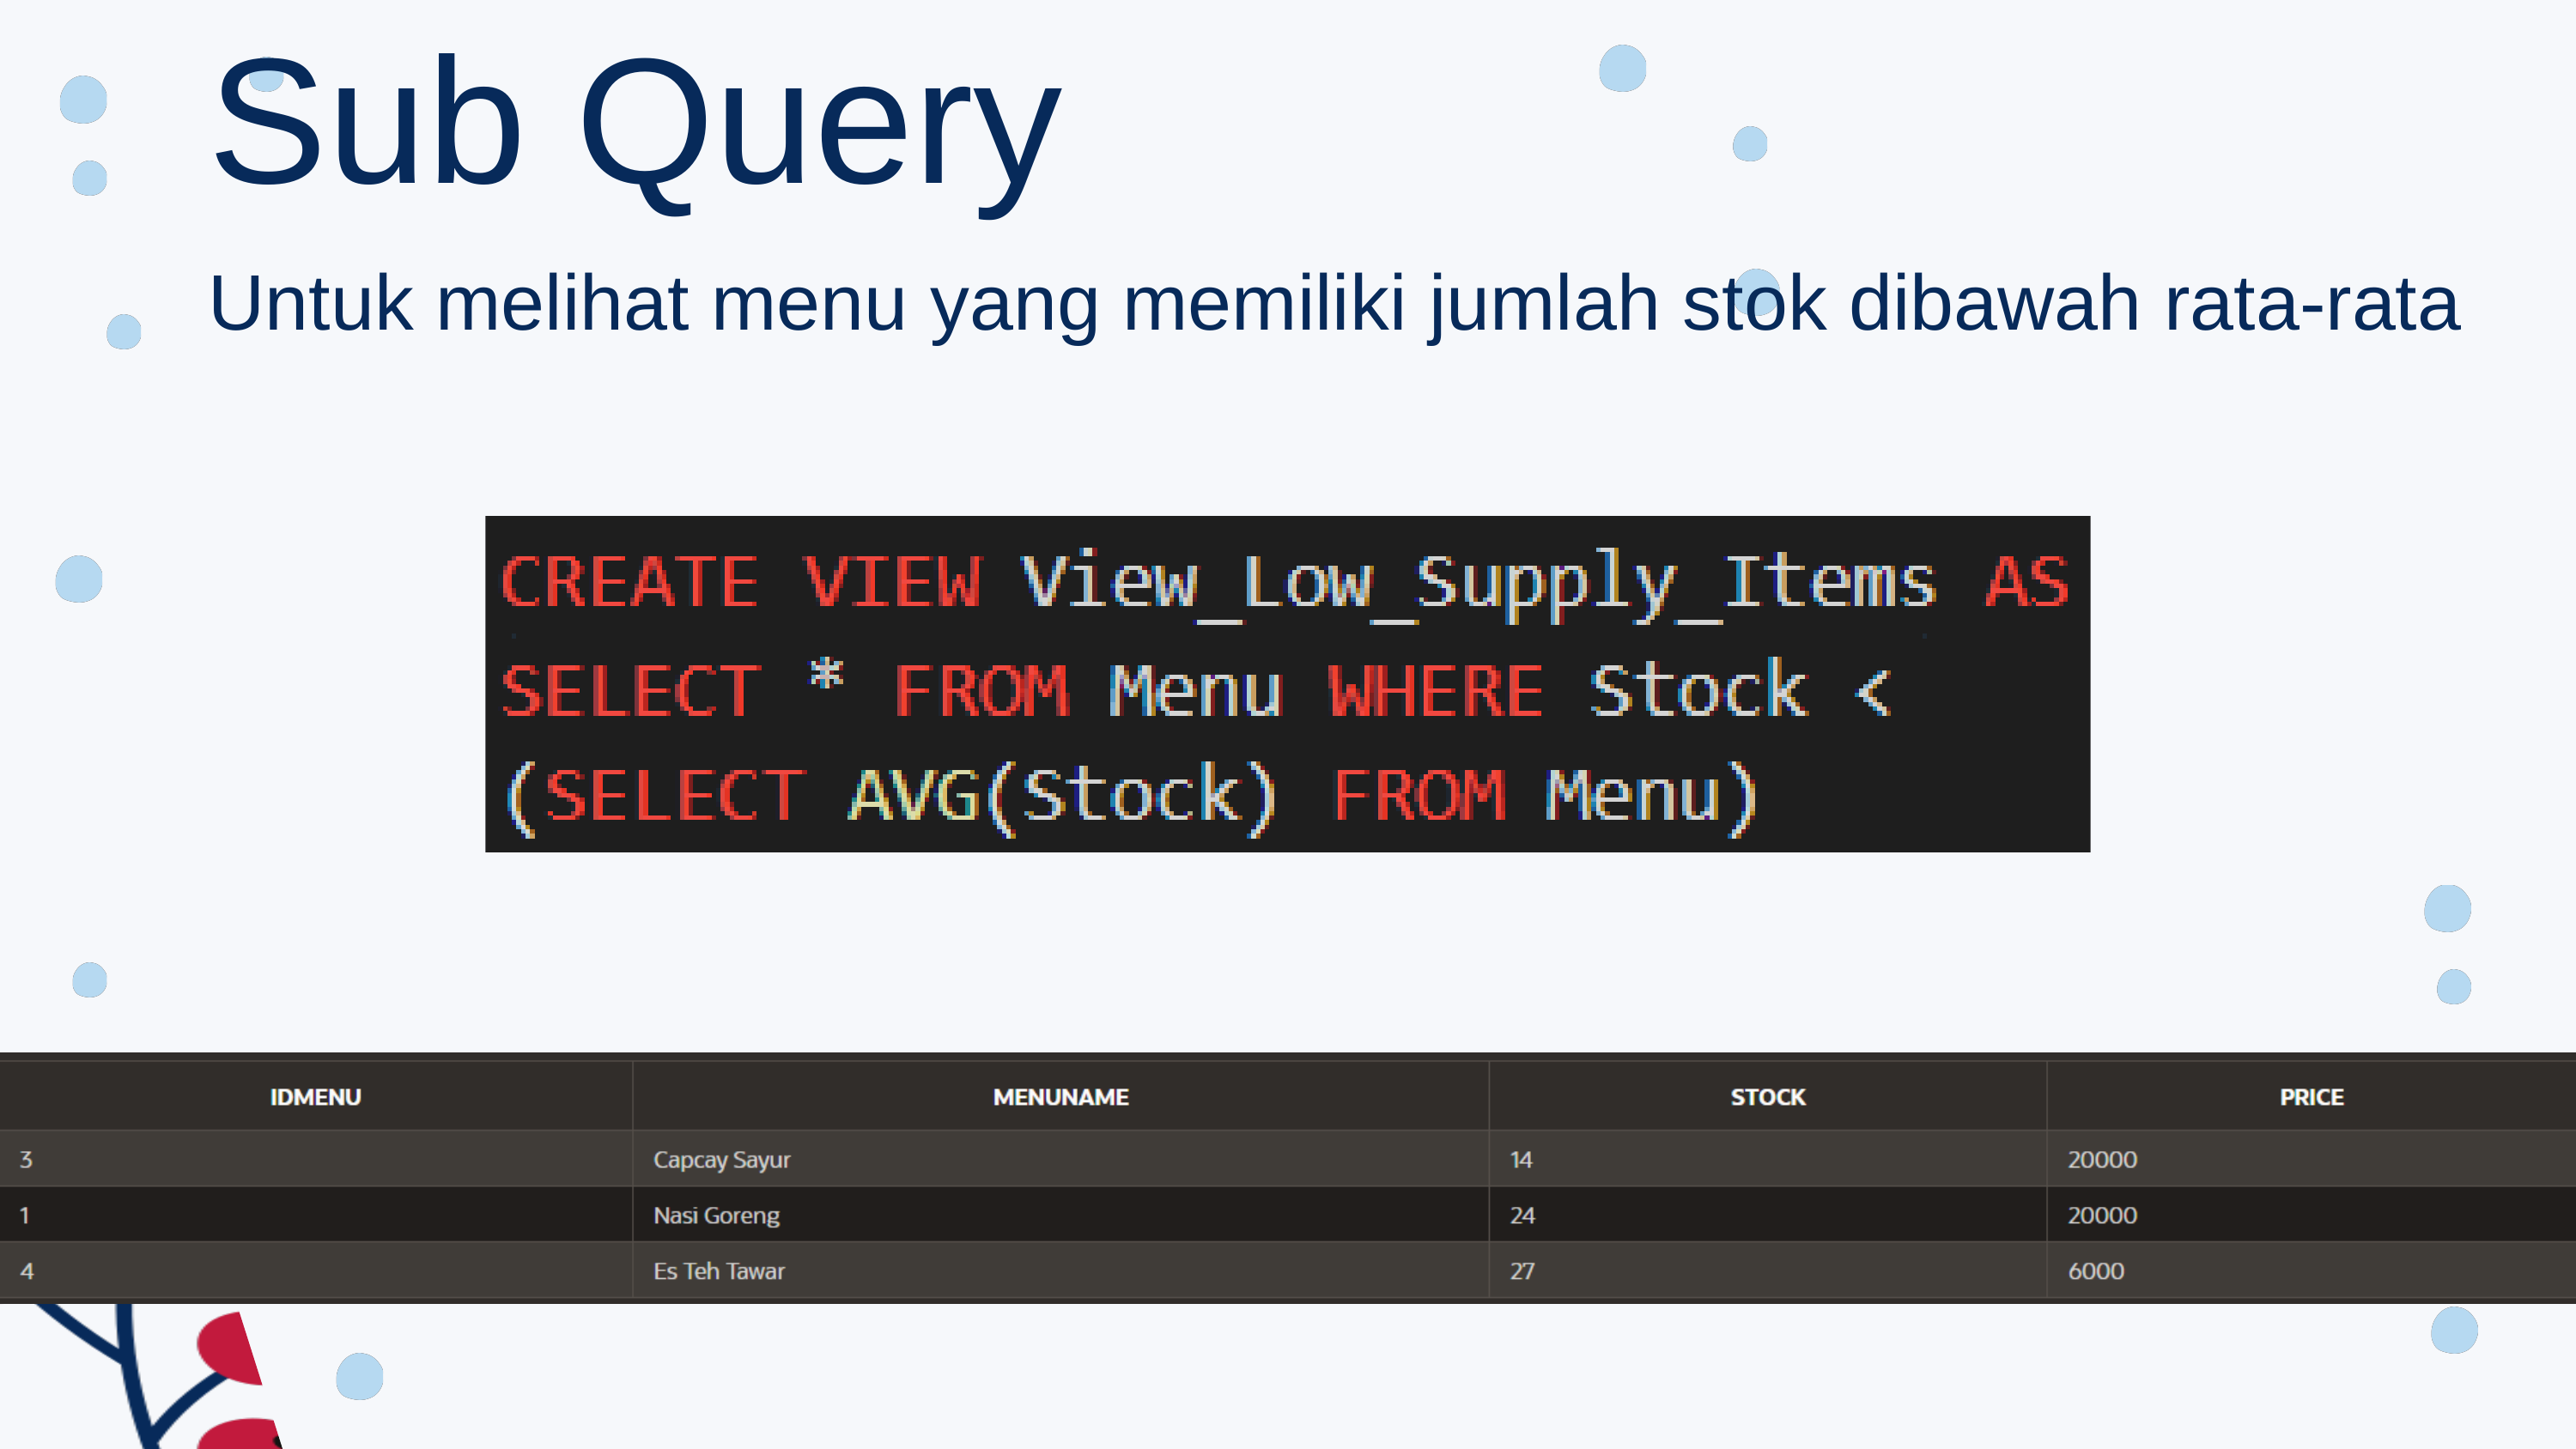

Sub Query

Untuk melihat menu yang memiliki jumlah stok dibawah rata-rata